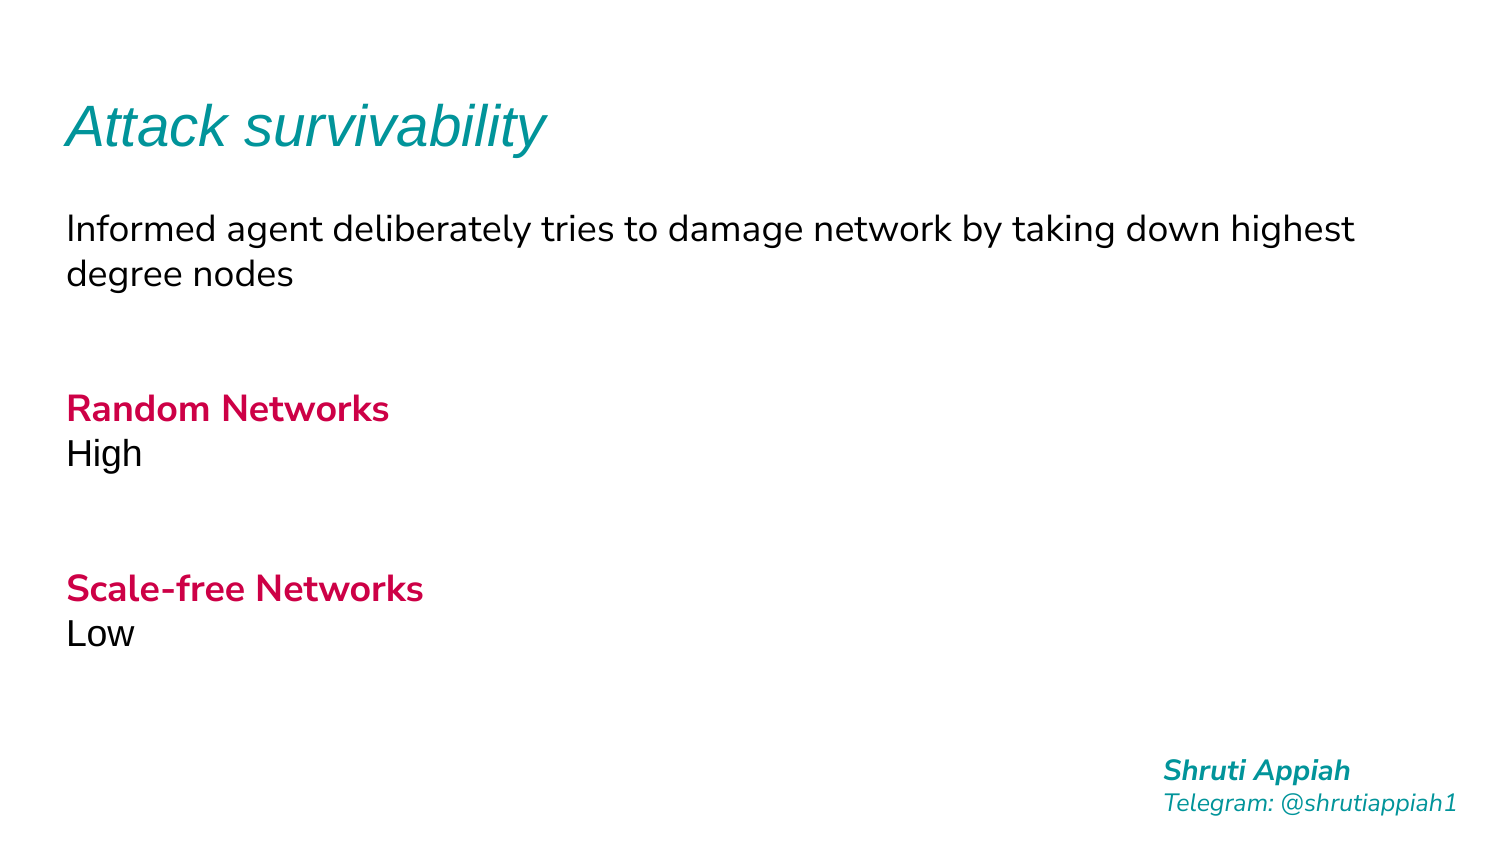

# Attack survivability
Informed agent deliberately tries to damage network by taking down highest degree nodes

Random Networks
High

Scale-free Networks
Low
Shruti Appiah
Telegram: @shrutiappiah1